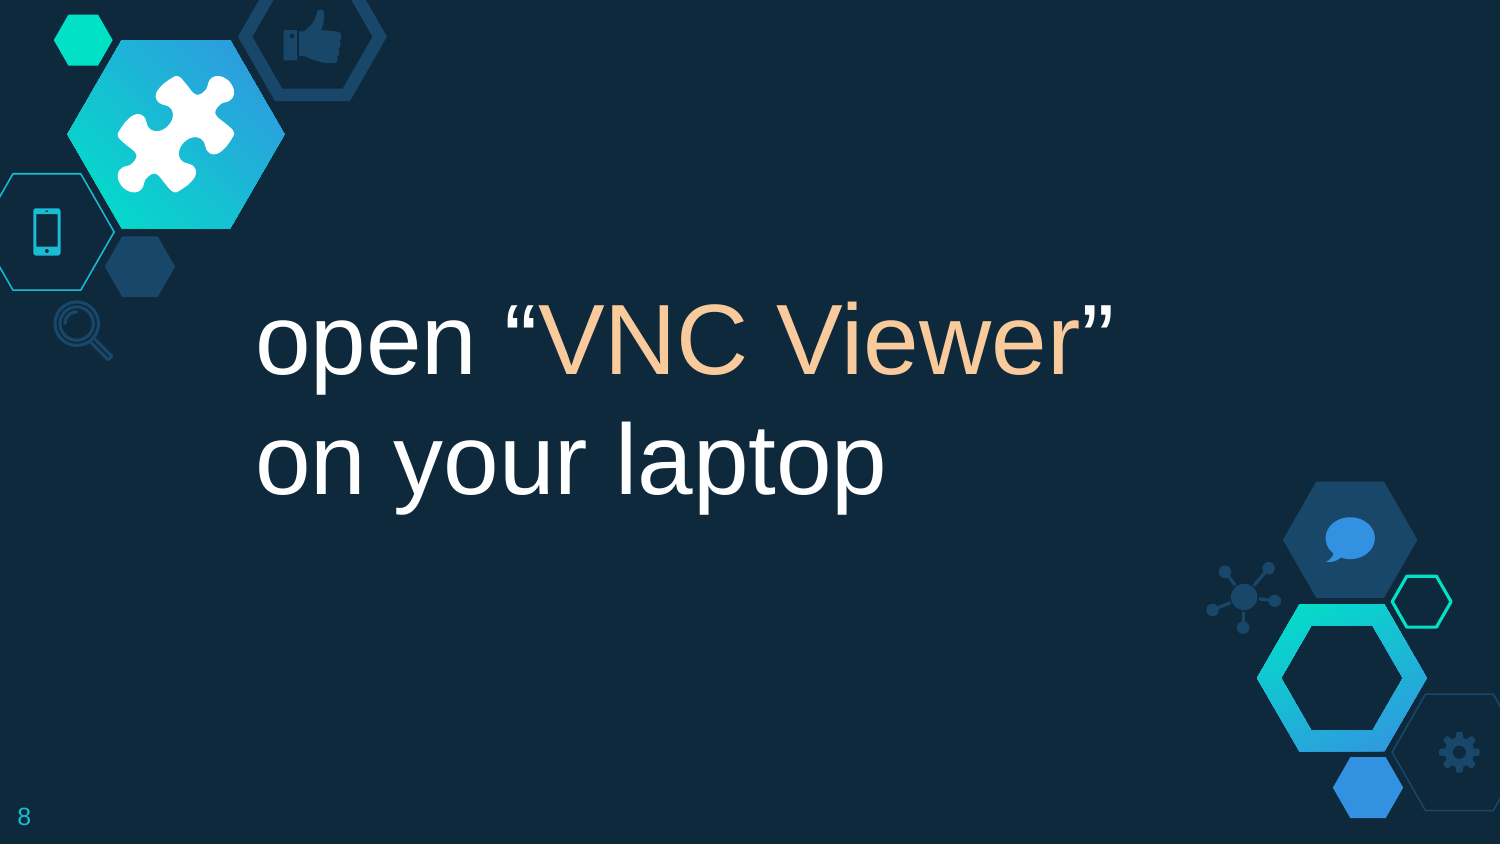

open “VNC Viewer” on your laptop
8